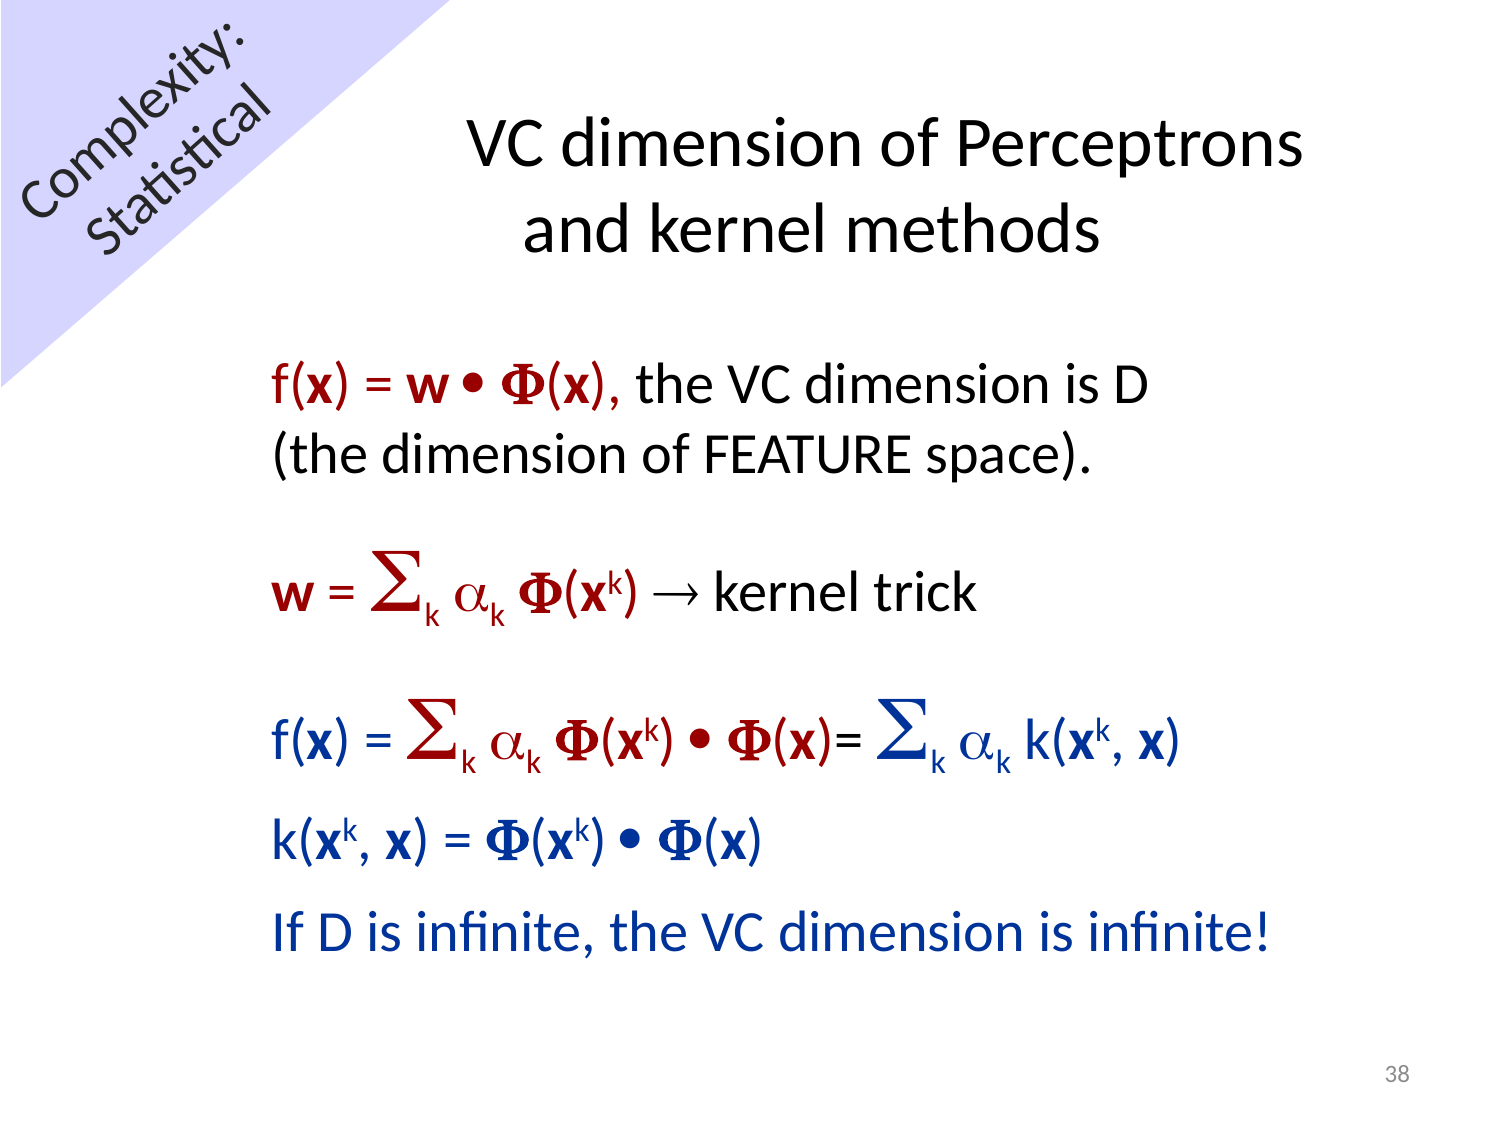

Complexity:
Statistical
# VC dimension of Perceptrons and kernel methods
f(x) = w • Φ(x), the VC dimension is D
(the dimension of FEATURE space).
w = Σk αk Φ(xk) → kernel trick
f(x) = Σk αk Φ(xk) • Φ(x)= Σk αk k(xk, x)
k(xk, x) = Φ(xk) • Φ(x)
If D is infinite, the VC dimension is infinite!

38